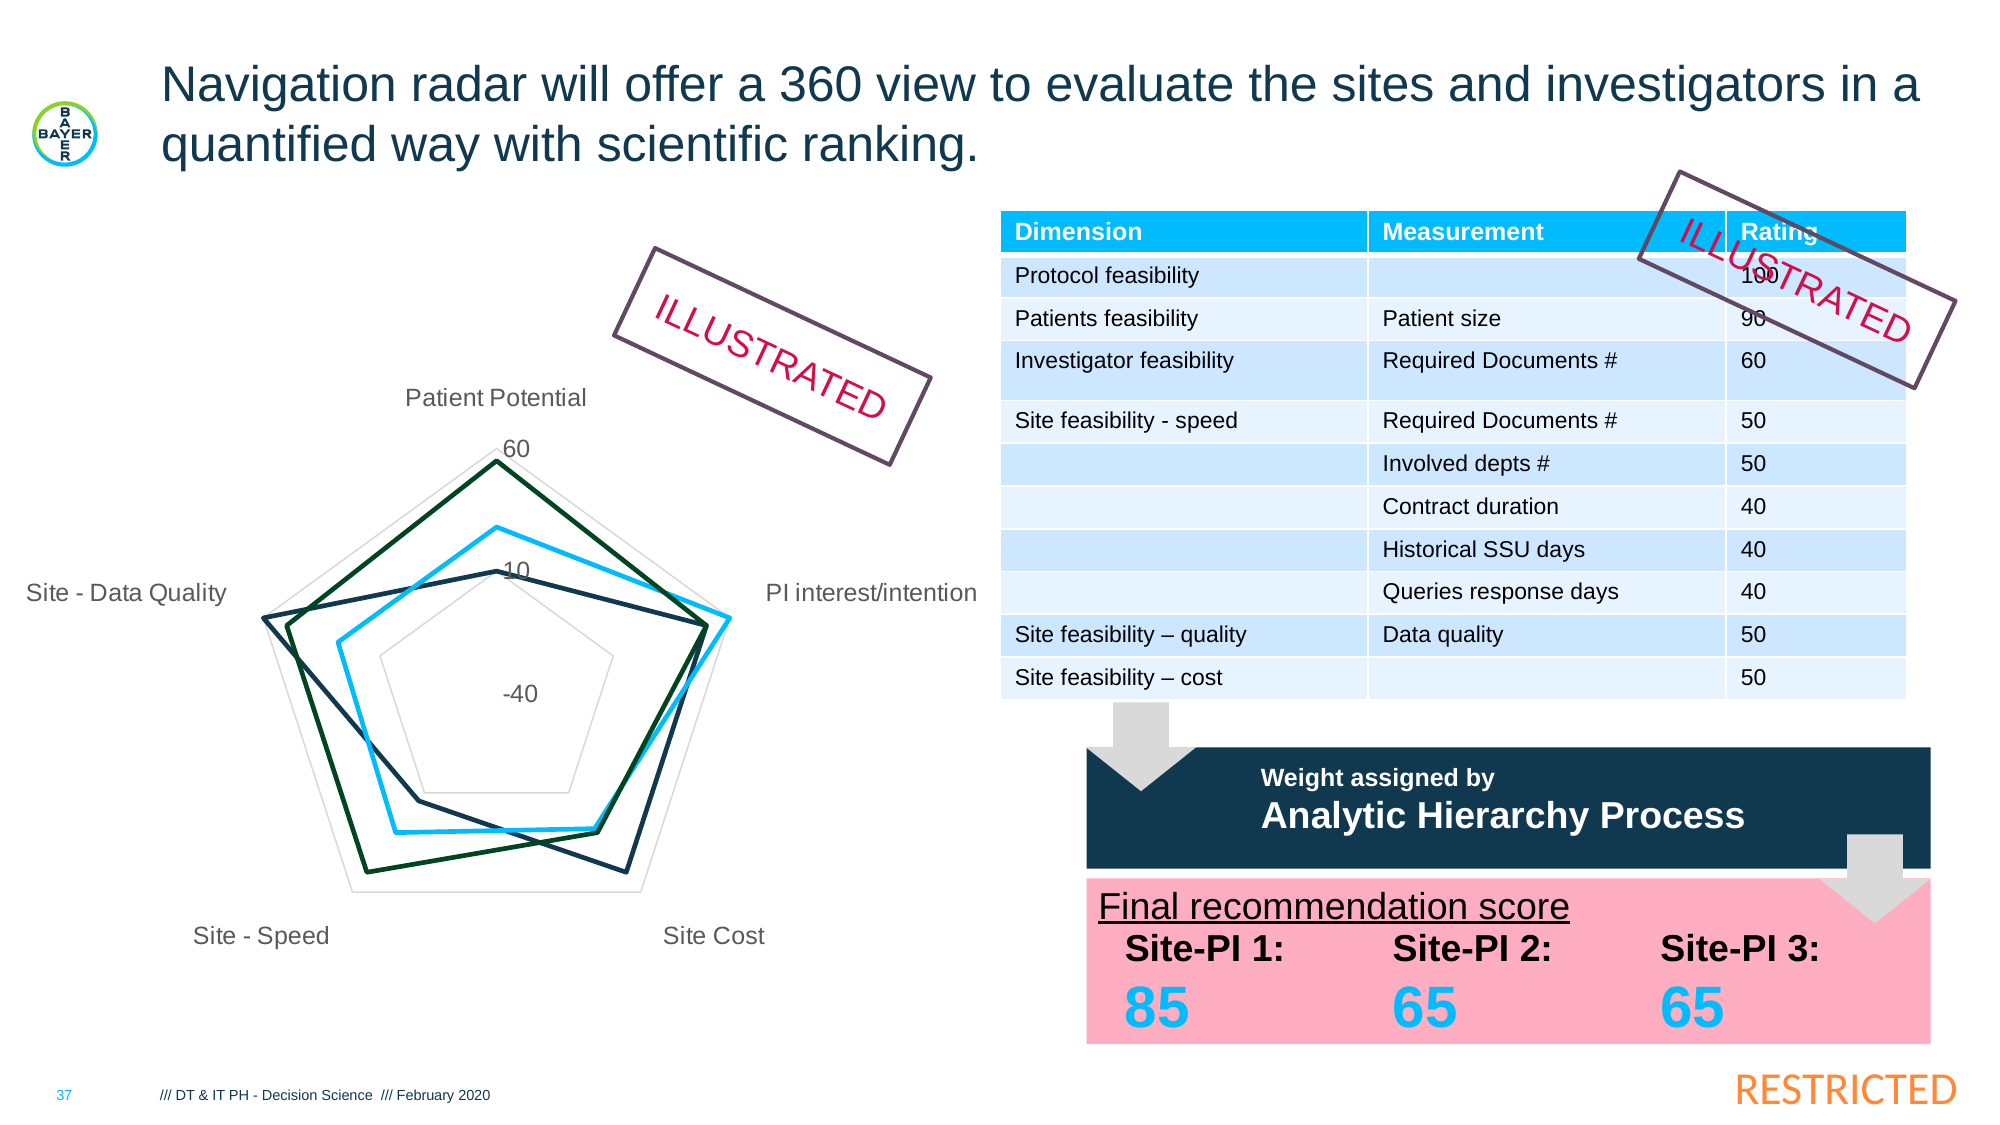

# Navigation radar will offer a 360 view to evaluate the sites and investigators in a quantified way with scientific ranking.
| Dimension | Measurement | Rating |
| --- | --- | --- |
| Protocol feasibility |  | 100 |
| Patients feasibility | Patient size | 90 |
| Investigator feasibility | Required Documents # | 60 |
| Site feasibility - speed | Required Documents # | 50 |
|  | Involved depts # | 50 |
|  | Contract duration | 40 |
|  | Historical SSU days | 40 |
|  | Queries response days | 40 |
| Site feasibility – quality | Data quality | 50 |
| Site feasibility – cost |  | 50 |
ILLUSTRATED
ILLUSTRATED

### Chart

| Category | site-PI#1 | site-PI#2 | site-PI#3 |
|---|---|---|---|
| Patient Potential | 10.0 | 28.0 | 55.0 |
| PI interest/intention | 50.0 | 60.0 | 50.0 |
| Site Cost | 50.0 | 28.0 | 30.0 |
| Site - Speed | 14.0 | 30.0 | 50.0 |
| Site - Data Quality | 60.0 | 28.0 | 50.0 |

Weight assigned by
Analytic Hierarchy Process

Final recommendation score

Site-PI 1:
85
Site-PI 2:
65
Site-PI 3:
65
37
/// DT & IT PH - Decision Science  /// February 2020